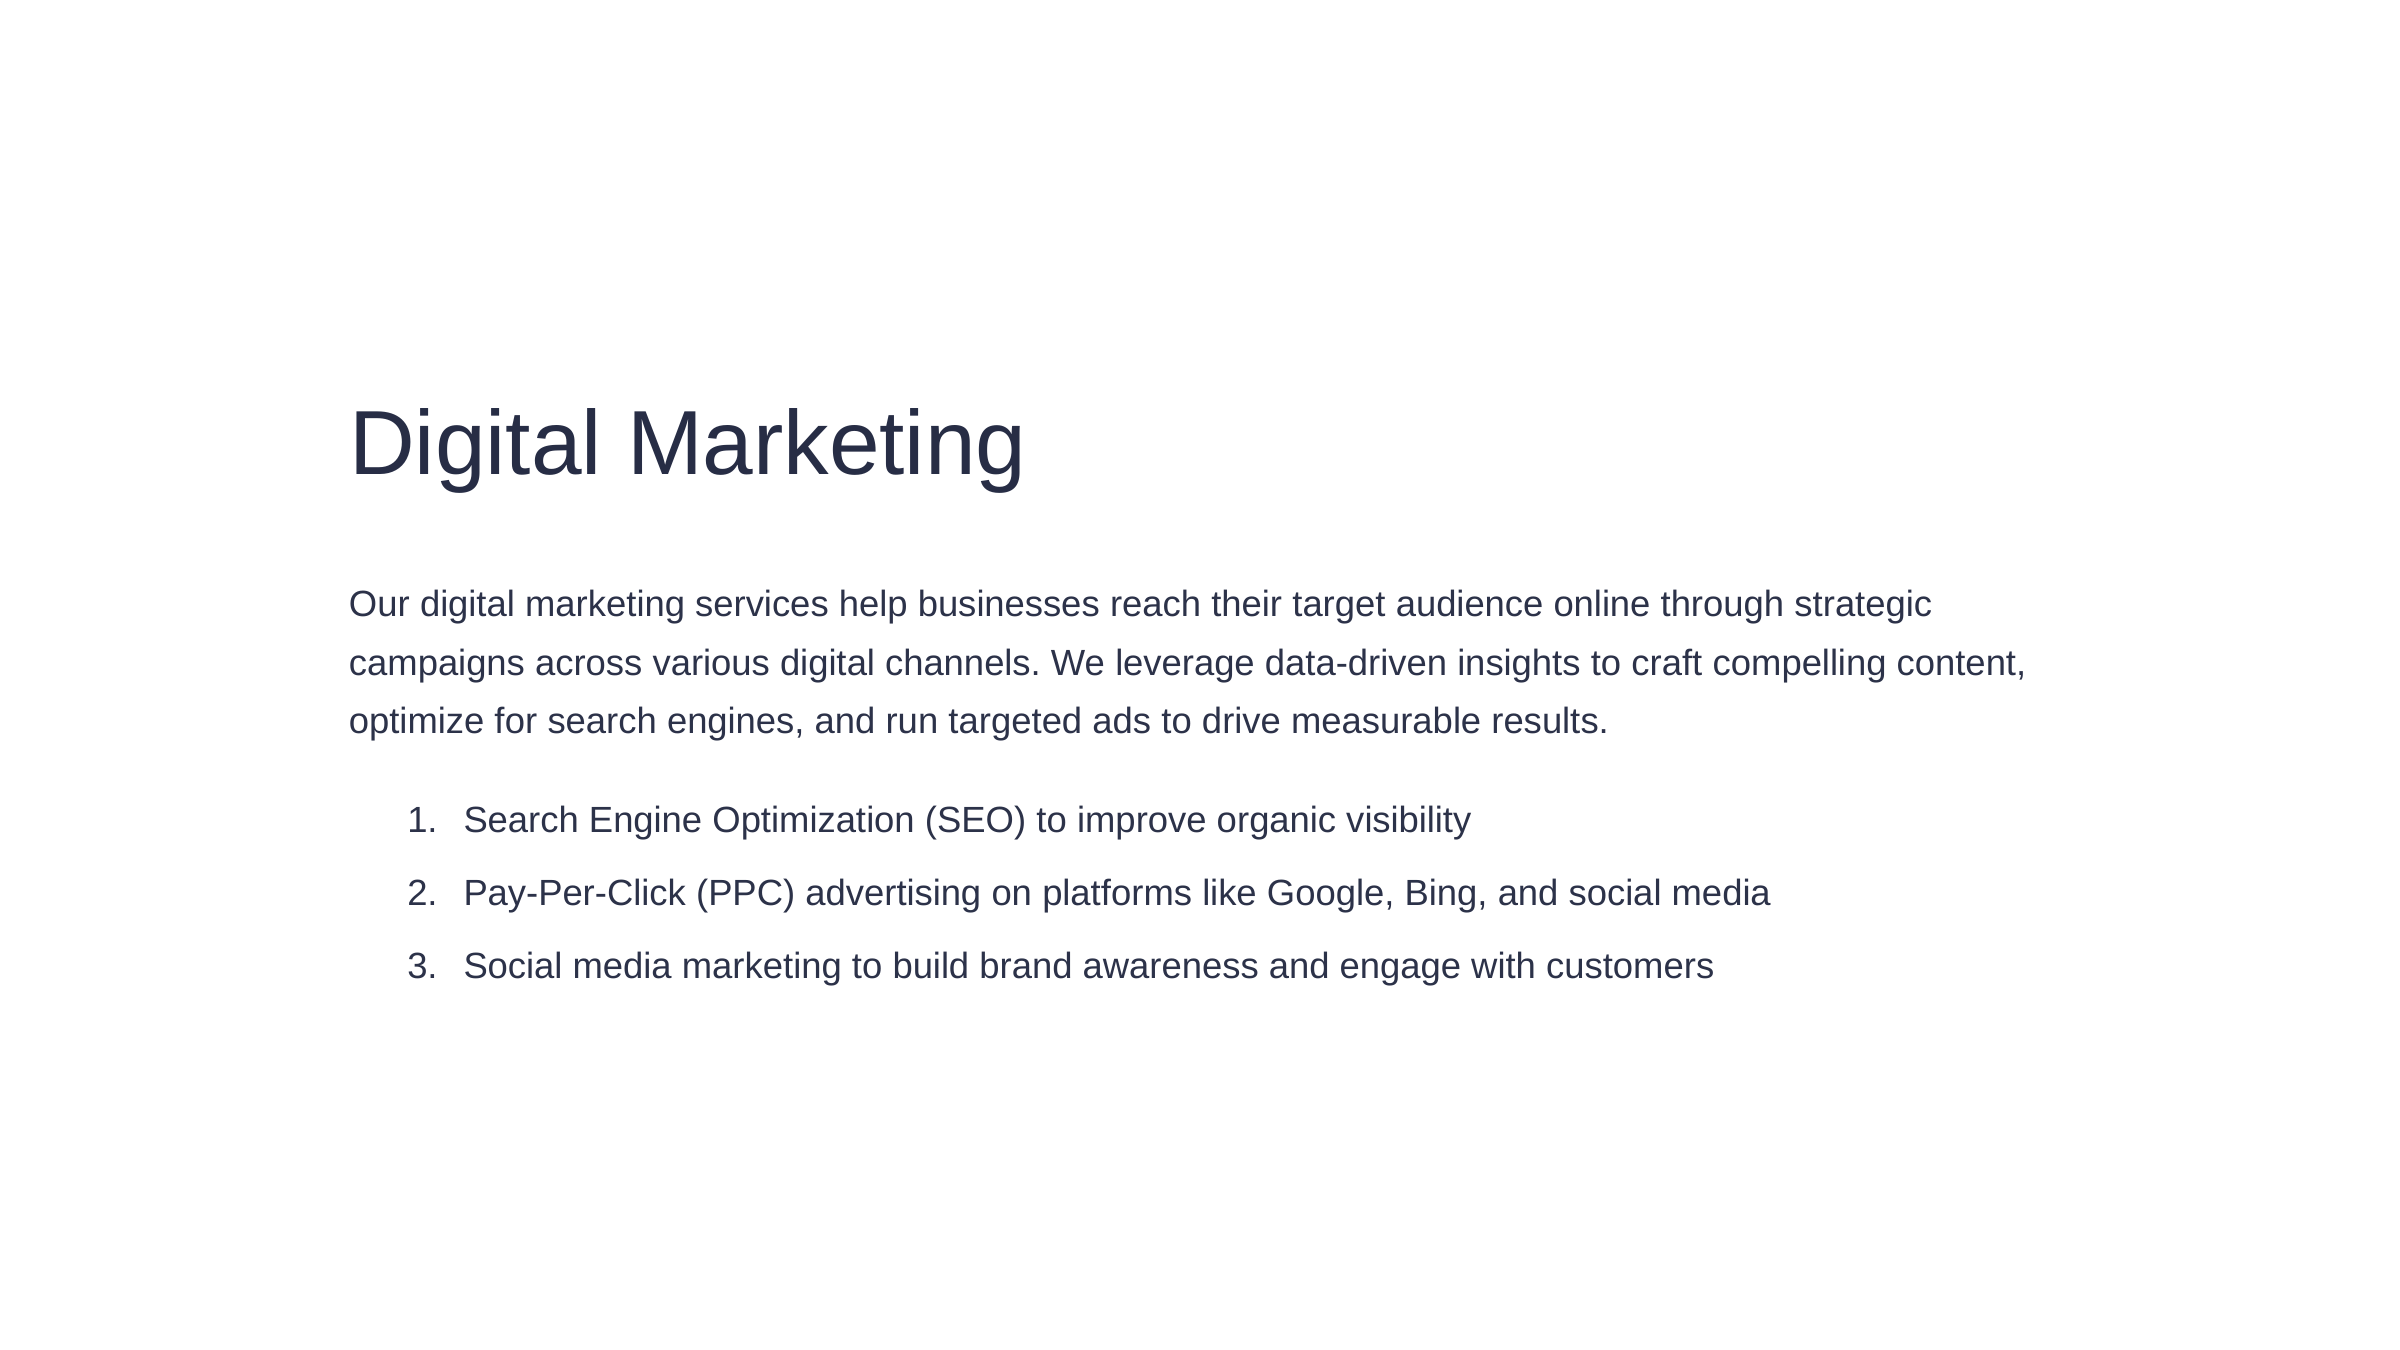

Digital Marketing
Our digital marketing services help businesses reach their target audience online through strategic campaigns across various digital channels. We leverage data-driven insights to craft compelling content, optimize for search engines, and run targeted ads to drive measurable results.
Search Engine Optimization (SEO) to improve organic visibility
Pay-Per-Click (PPC) advertising on platforms like Google, Bing, and social media
Social media marketing to build brand awareness and engage with customers